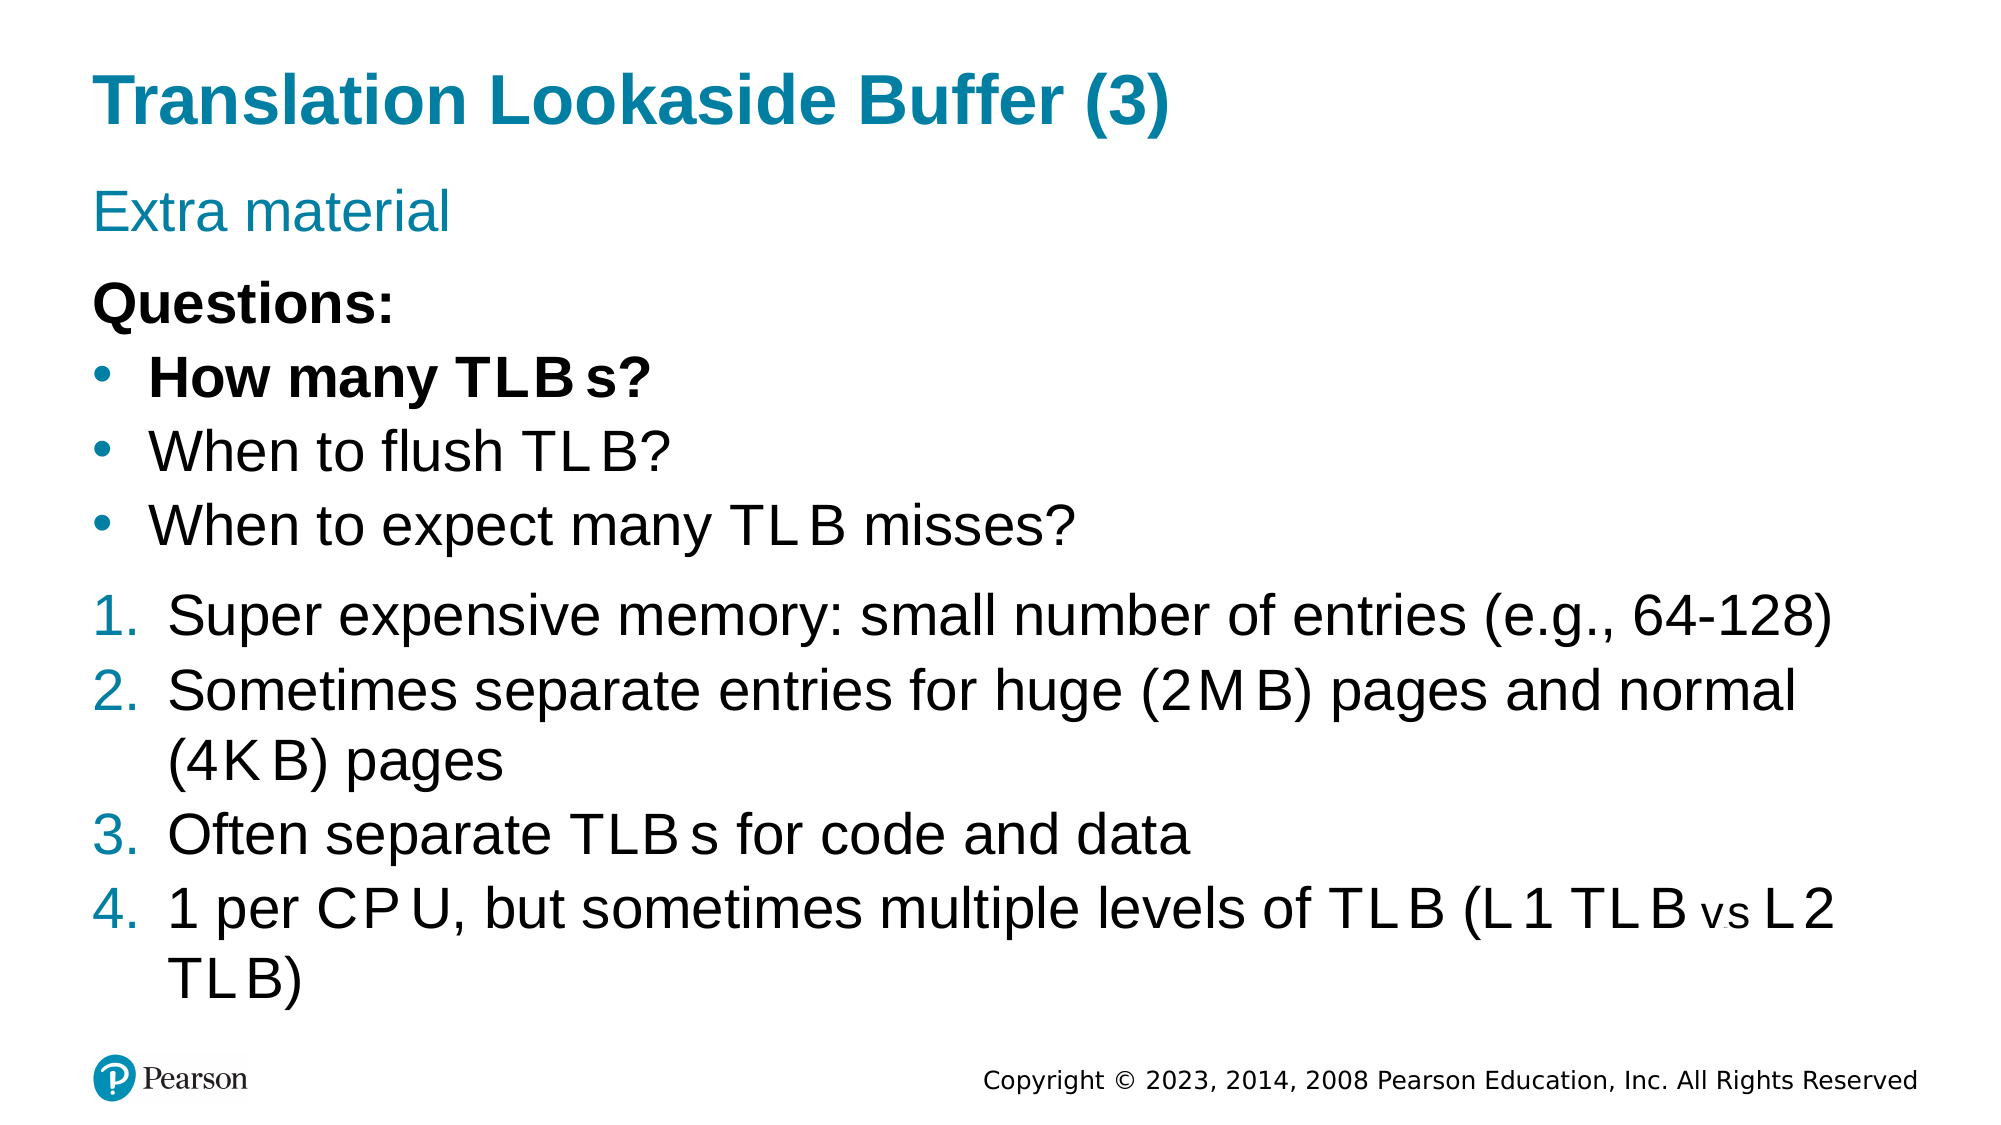

# Translation Lookaside Buffer (3)
Extra material
Questions:
How many T L B s?
When to flush T L B?
When to expect many T L B misses?
Super expensive memory: small number of entries (e.g., 64-128)
Sometimes separate entries for huge (2 M B) pages and normal (4 K B) pages
Often separate T L B s for code and data
1 per C P U, but sometimes multiple levels of T L B (L 1 T L B versus L 2 T L B)